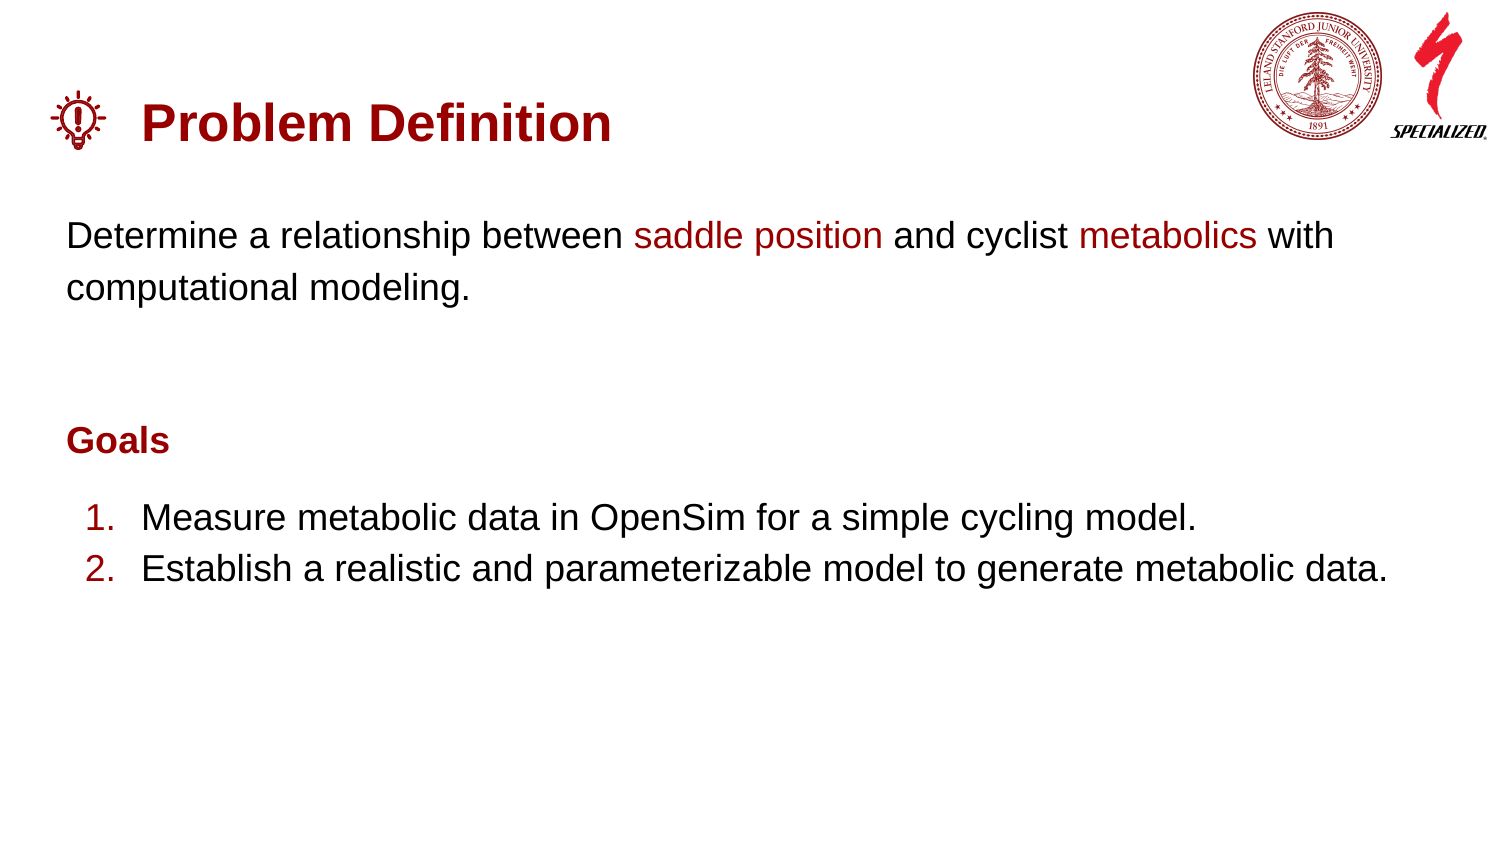

# Problem Definition

Determine a relationship between saddle position and cyclist metabolics with computational modeling.

Goals
Measure metabolic data in OpenSim for a simple cycling model.
Establish a realistic and parameterizable model to generate metabolic data.